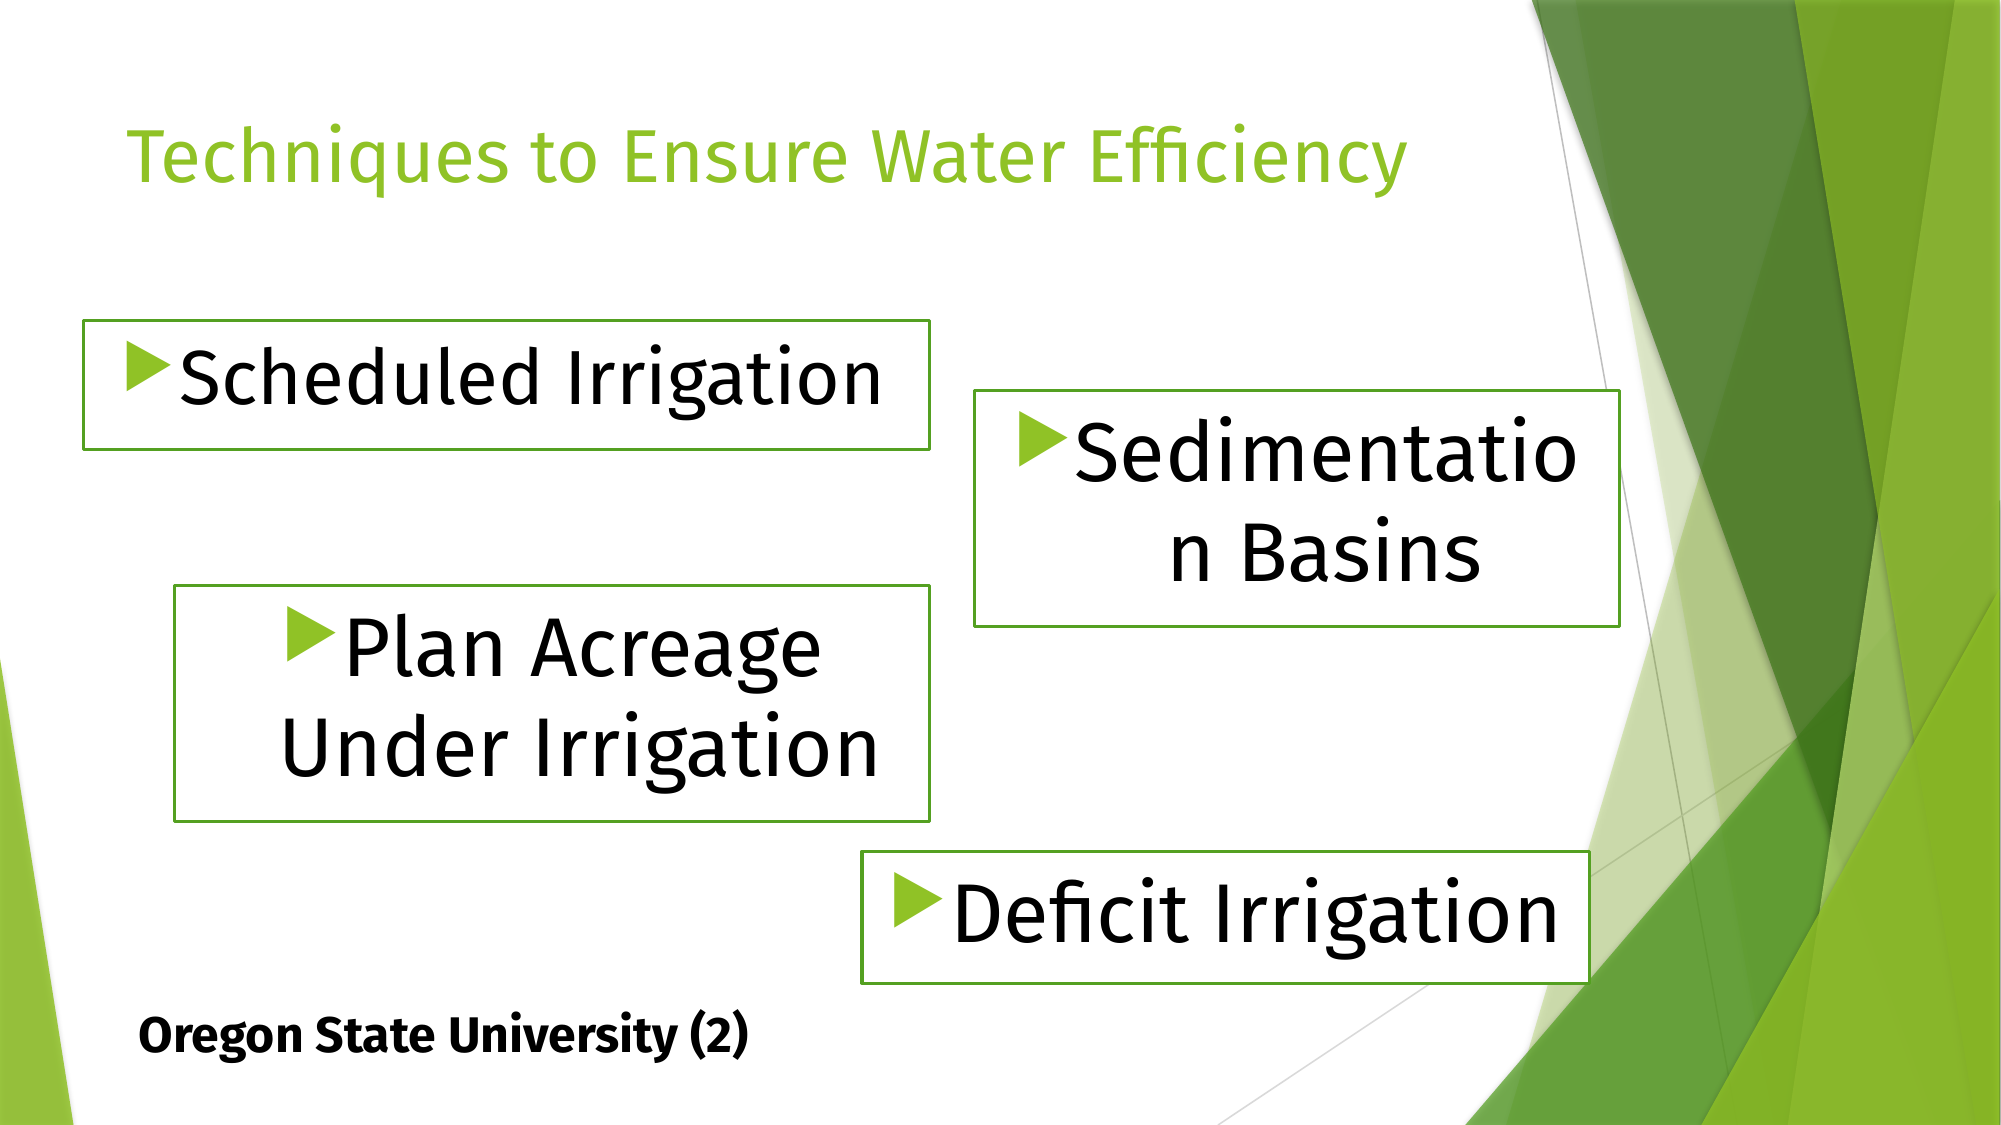

# Techniques to Ensure Water Efficiency
Scheduled Irrigation
Sedimentation Basins
Plan Acreage Under Irrigation
Deficit Irrigation
Oregon State University (2)